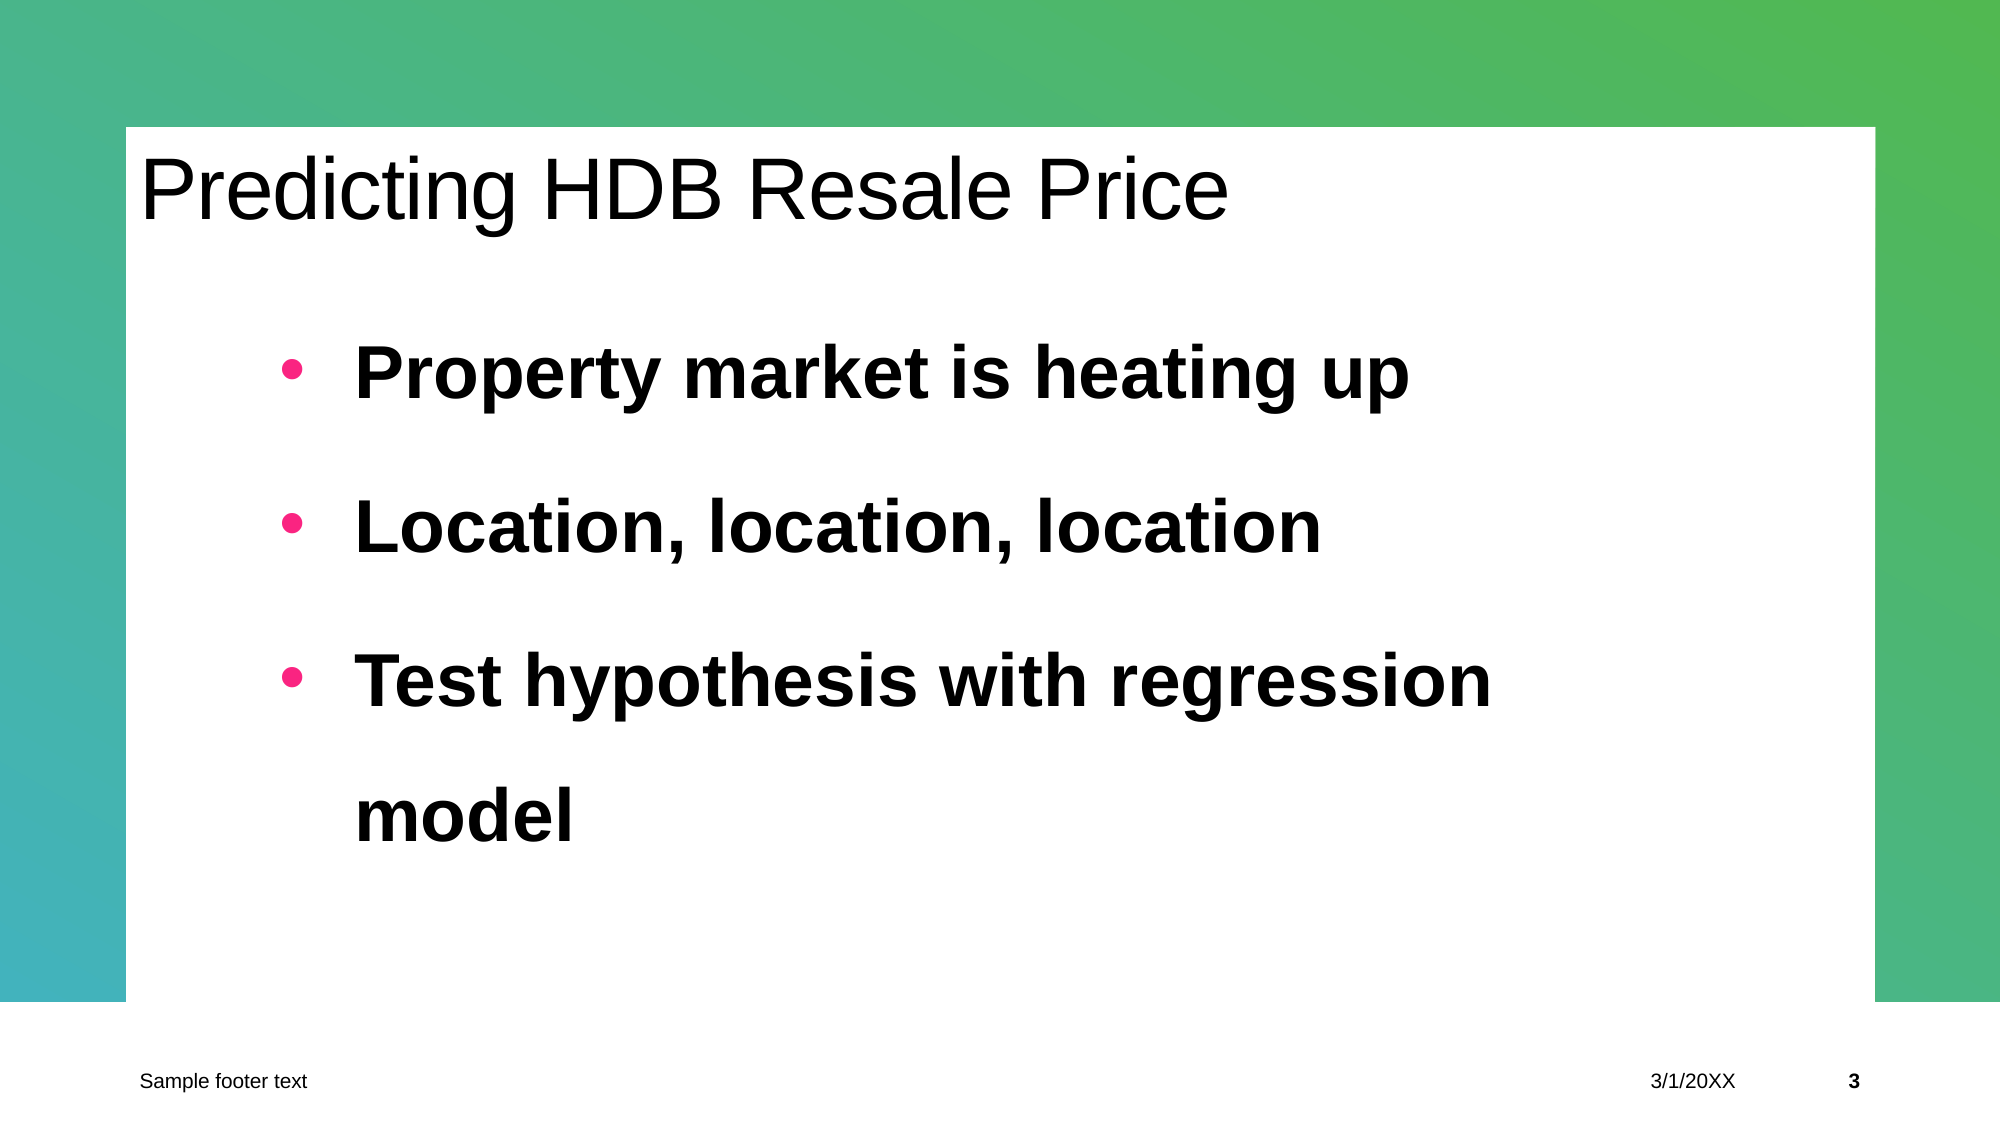

# Predicting HDB Resale Price
Property market is heating up
Location, location, location
Test hypothesis with regression model

Sample footer text
3/1/20XX
3